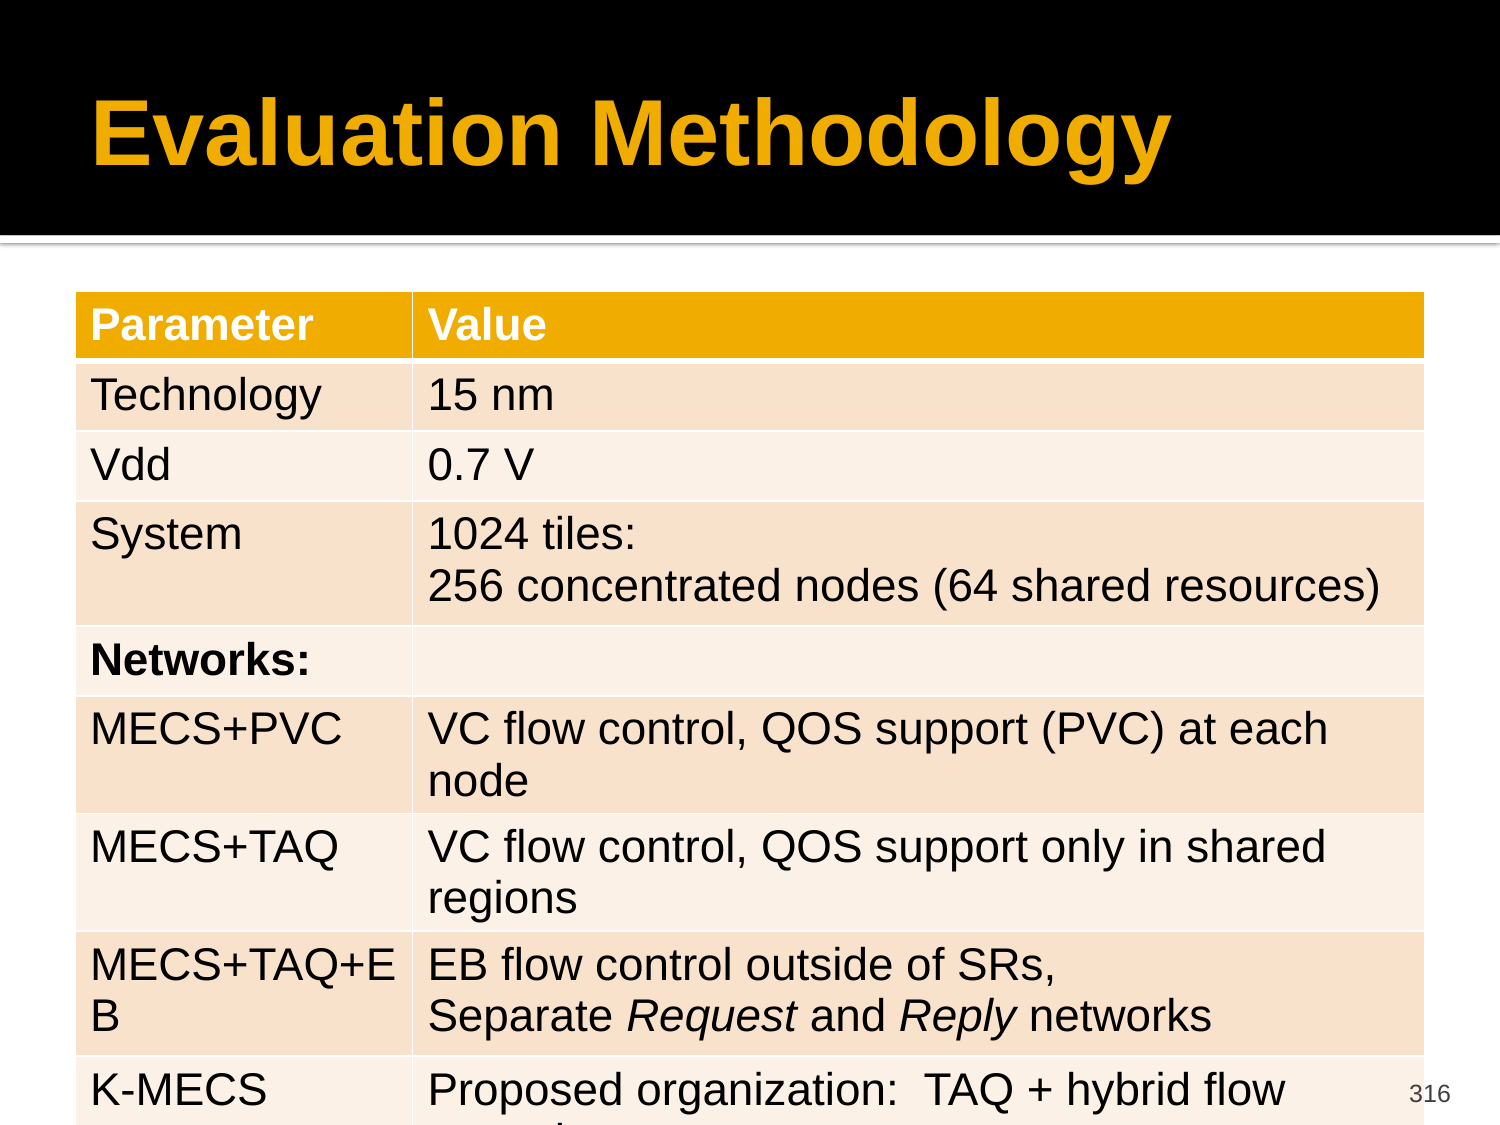

# Evaluation Methodology
| Parameter | Value |
| --- | --- |
| Technology | 15 nm |
| Vdd | 0.7 V |
| System | 1024 tiles: 256 concentrated nodes (64 shared resources) |
| Networks: |  |
| MECS+PVC | VC flow control, QOS support (PVC) at each node |
| MECS+TAQ | VC flow control, QOS support only in shared regions |
| MECS+TAQ+EB | EB flow control outside of SRs, Separate Request and Reply networks |
| K-MECS | Proposed organization: TAQ + hybrid flow control |
316